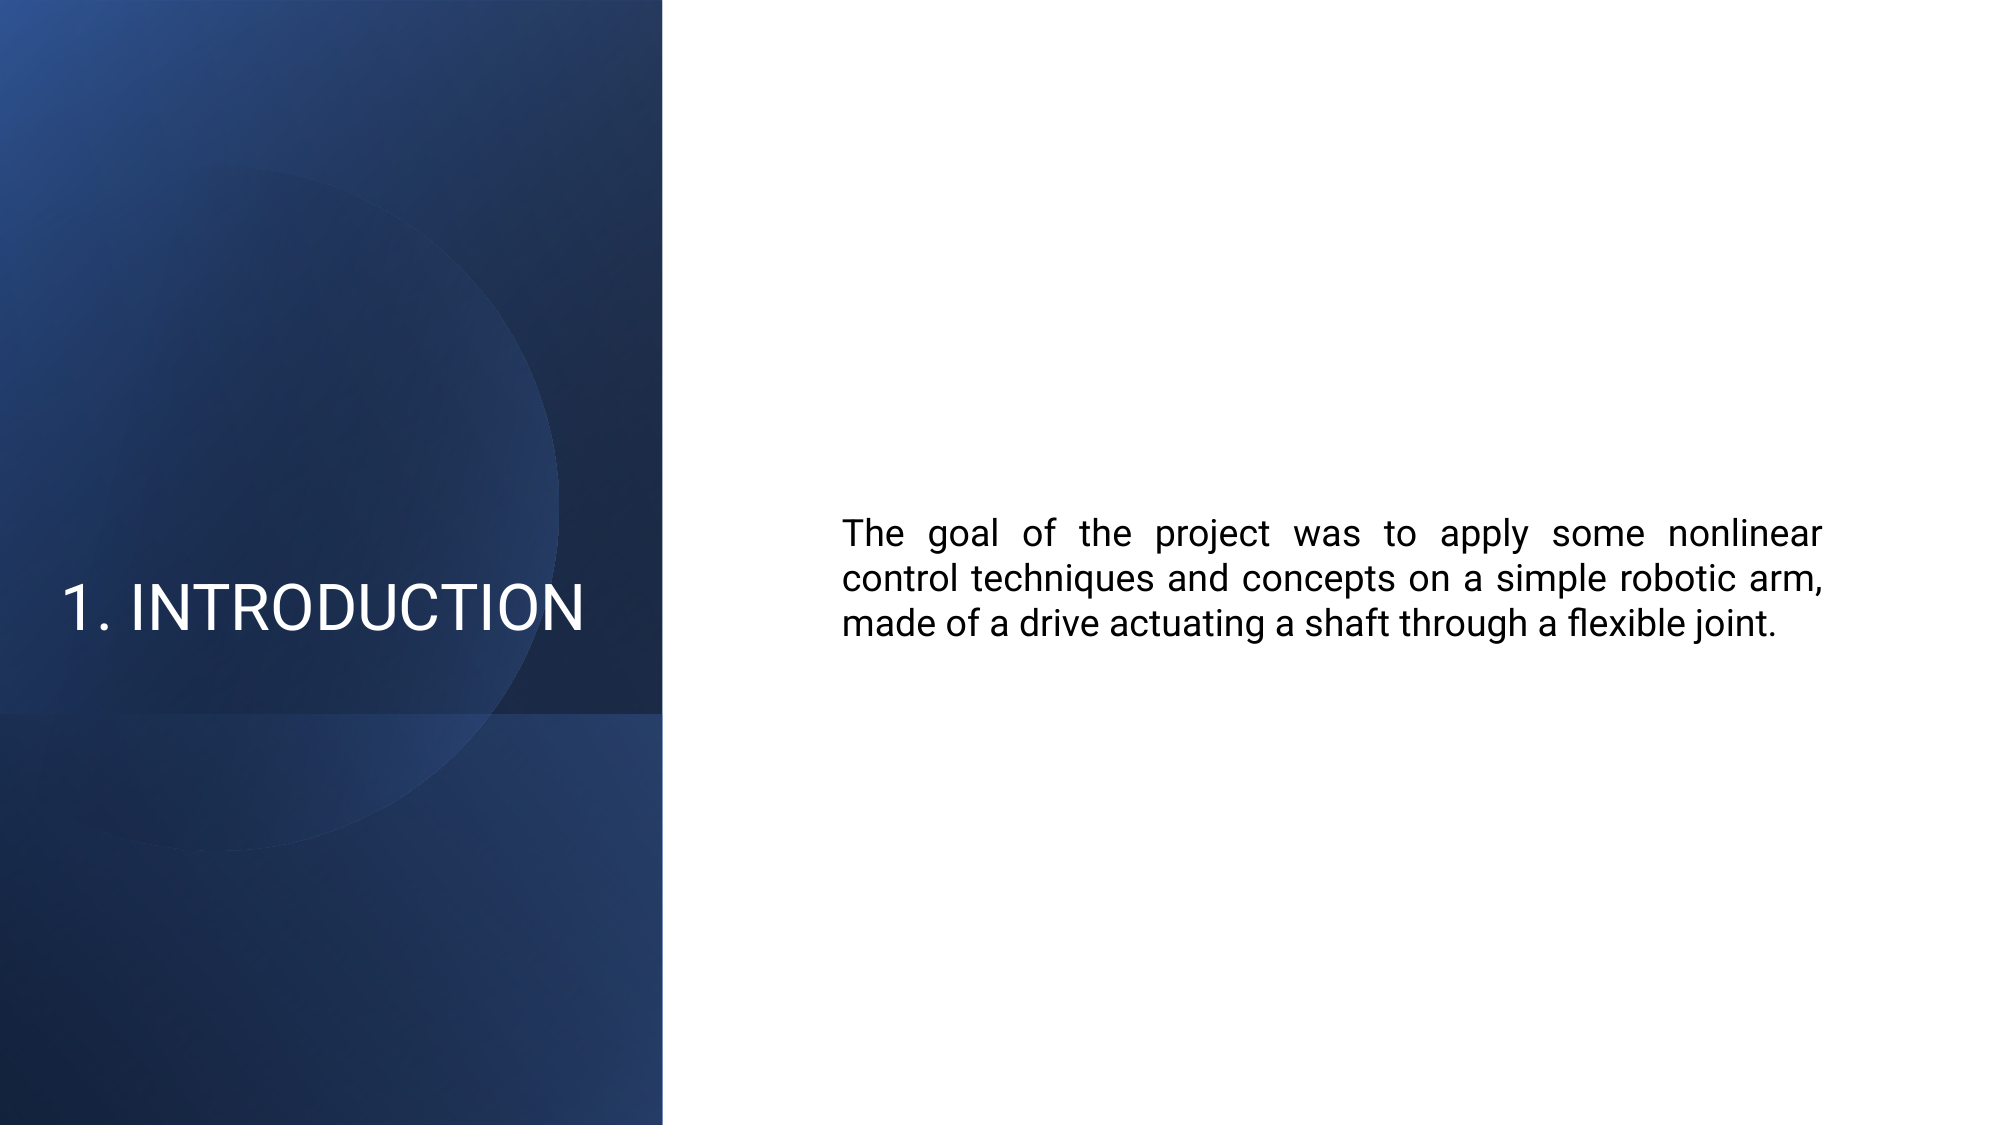

# 1. INTRODUCTION

The goal of the project was to apply some nonlinear control techniques and concepts on a simple robotic arm, made of a drive actuating a shaft through a flexible joint.